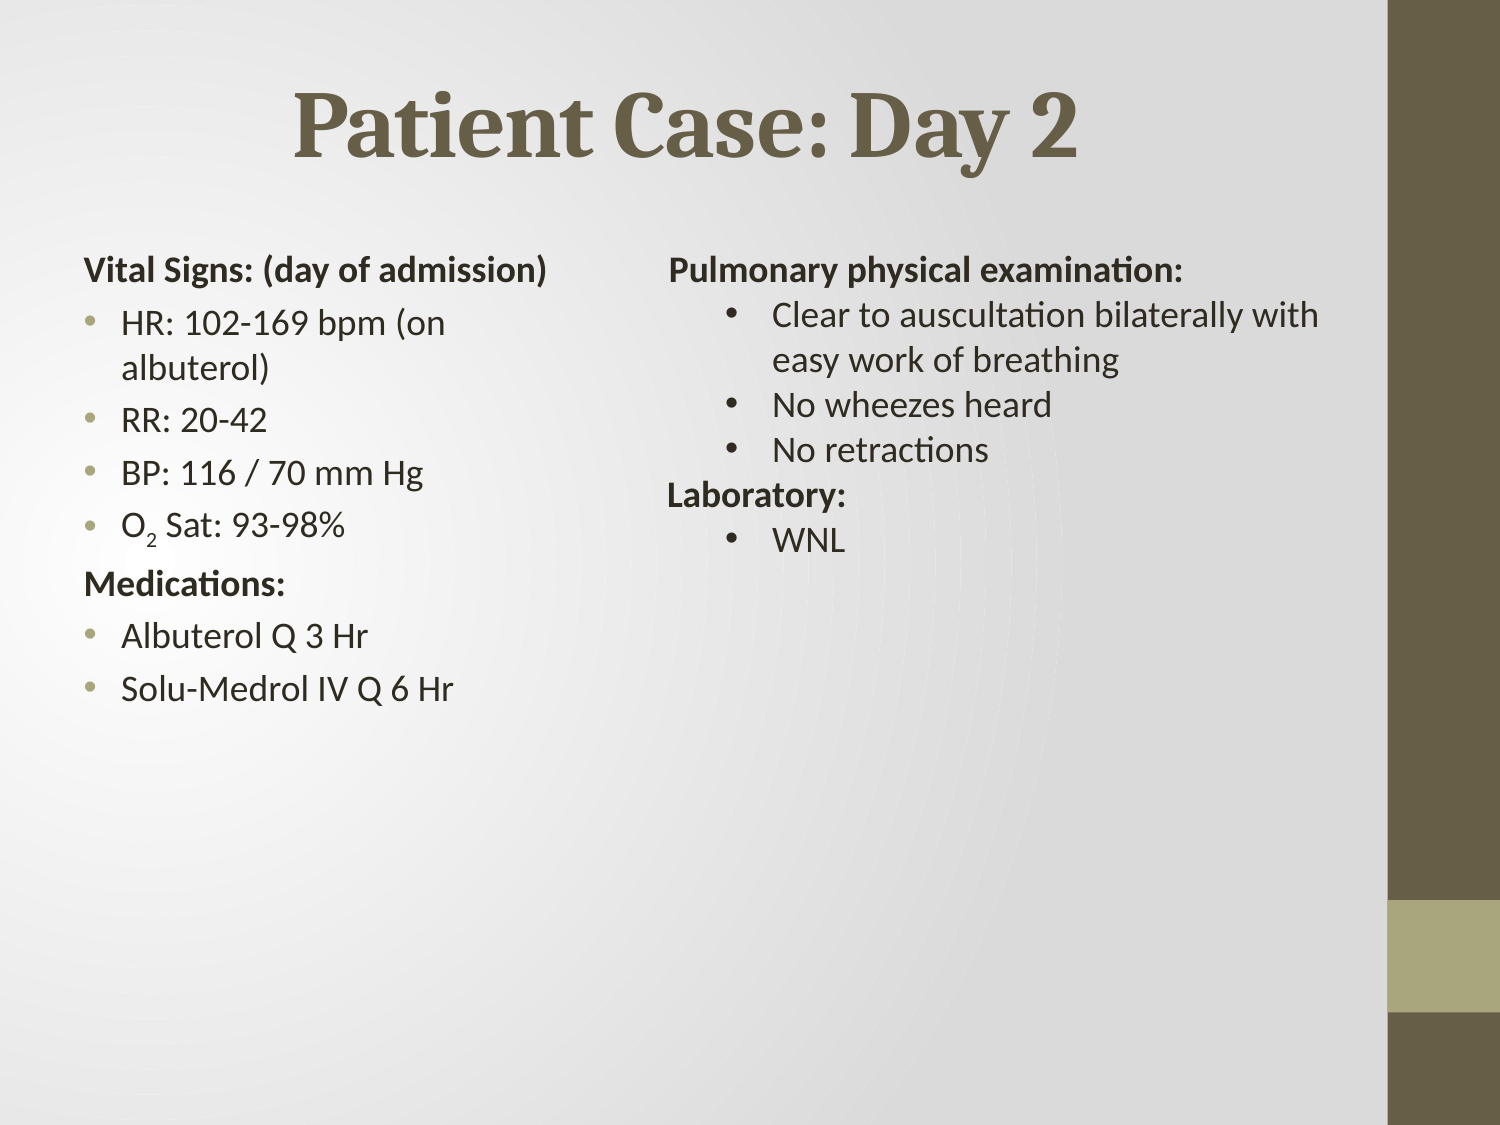

# Patient Case: Day 2
Pulmonary physical examination:
Clear to auscultation bilaterally with easy work of breathing
No wheezes heard
No retractions
  Laboratory:
WNL
Vital Signs: (day of admission)
HR: 102-169 bpm (on albuterol)
RR: 20-42
BP: 116 / 70 mm Hg
O2 Sat: 93-98%
Medications:
Albuterol Q 3 Hr
Solu-Medrol IV Q 6 Hr